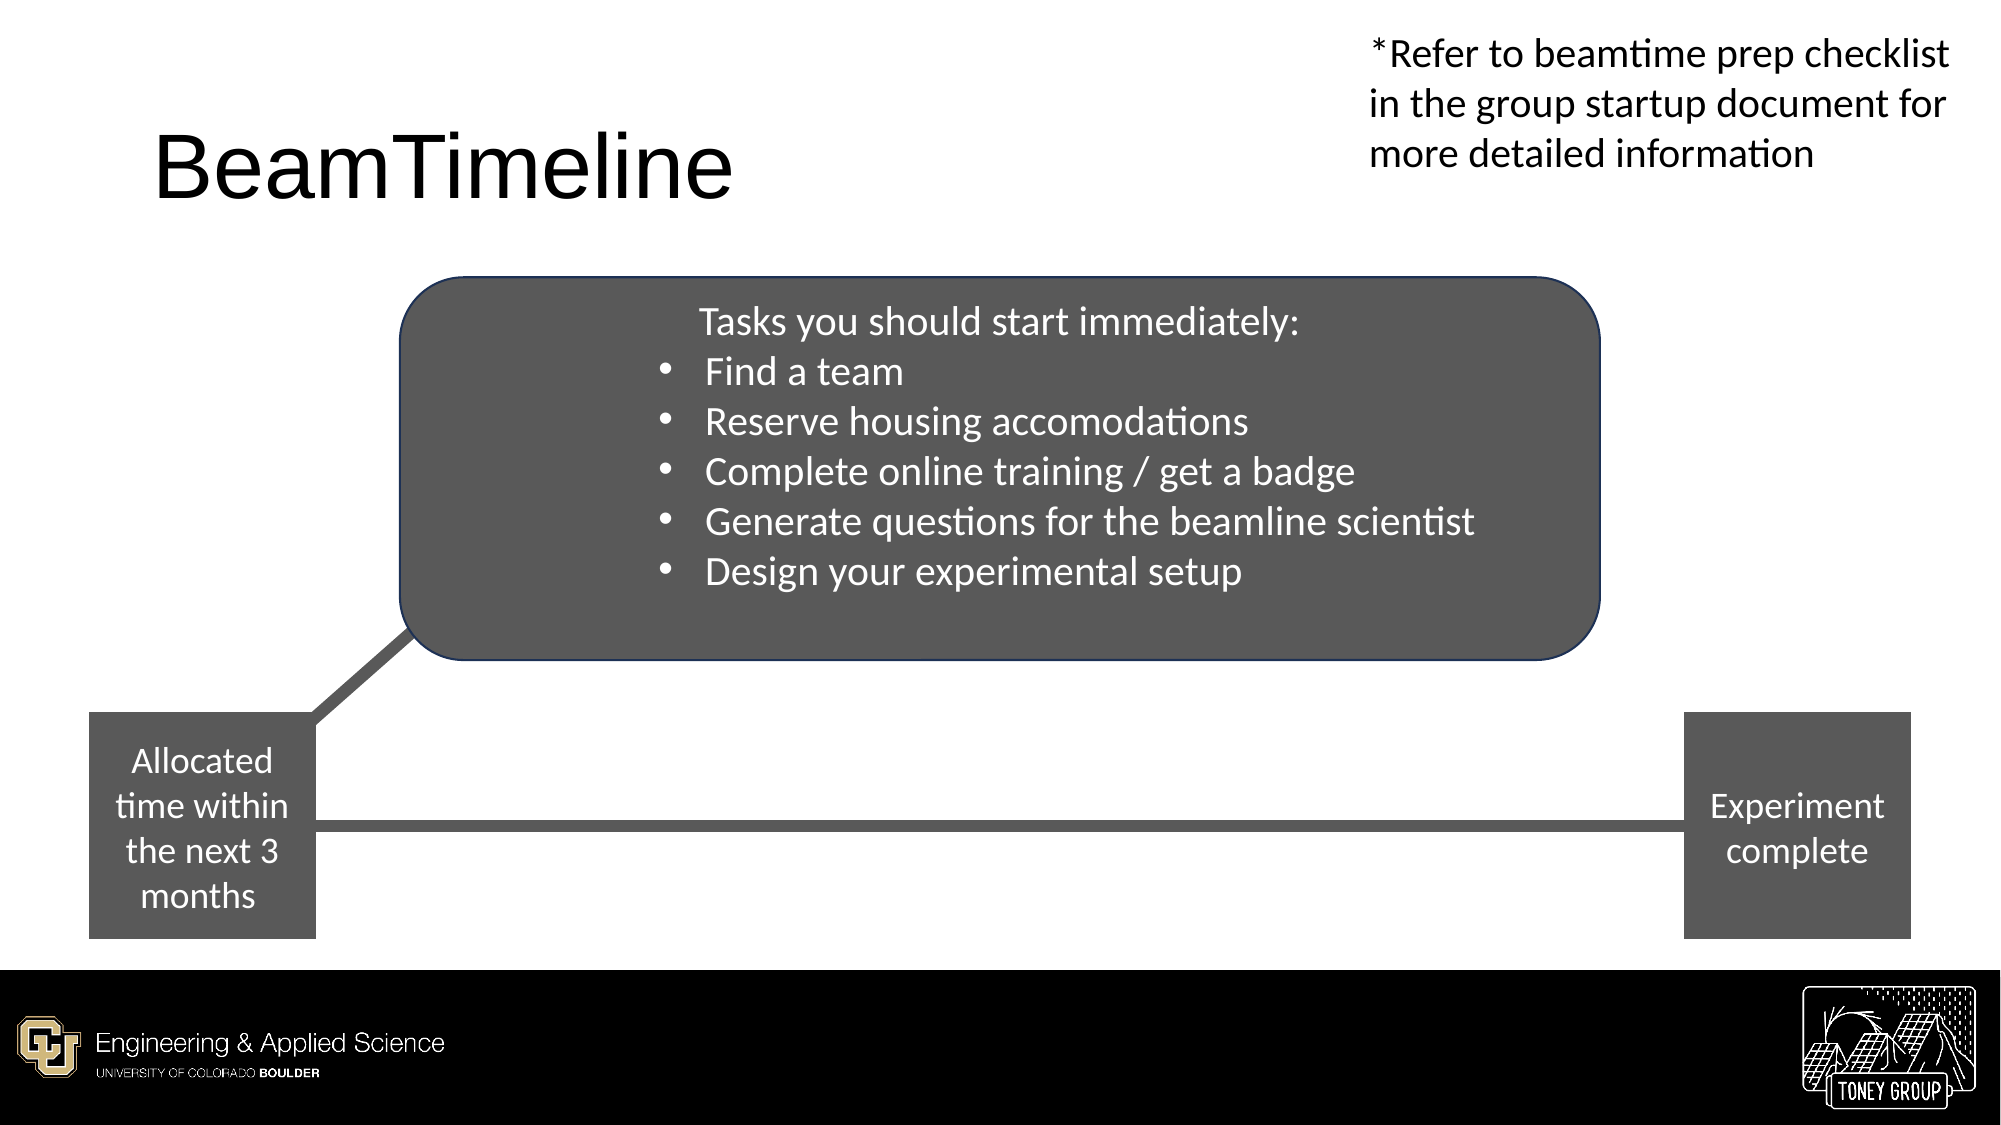

*Refer to beamtime prep checklist in the group startup document for more detailed information
# BeamTimeline
Tasks you should start immediately:
Find a team
Reserve housing accomodations
Complete online training / get a badge
Generate questions for the beamline scientist
Design your experimental setup

Allocated time within the next 3 months
Experiment complete